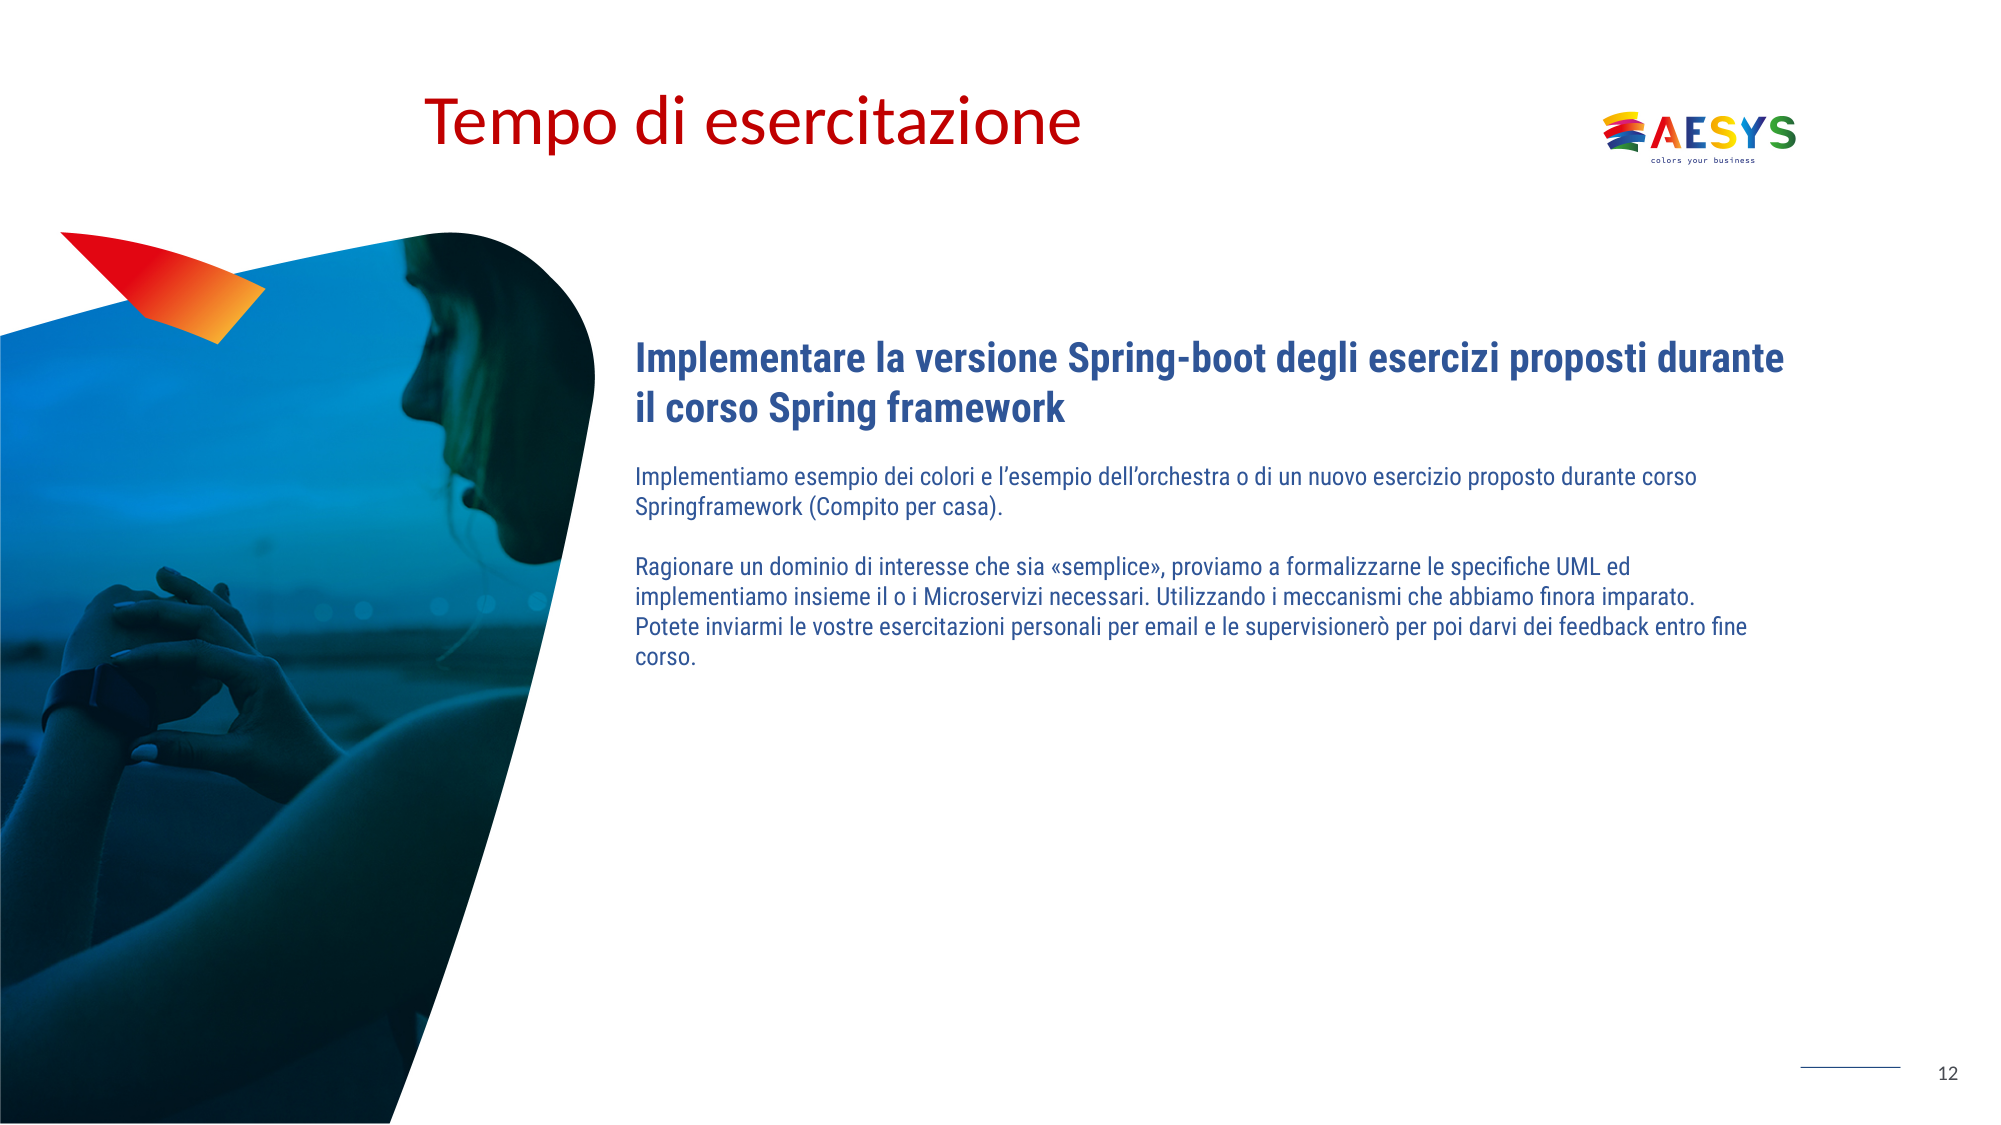

# Tempo di esercitazione
Implementare la versione Spring-boot degli esercizi proposti durante il corso Spring framework

Implementiamo esempio dei colori e l’esempio dell’orchestra o di un nuovo esercizio proposto durante corso Springframework (Compito per casa).

Ragionare un dominio di interesse che sia «semplice», proviamo a formalizzarne le specifiche UML ed implementiamo insieme il o i Microservizi necessari. Utilizzando i meccanismi che abbiamo finora imparato.
Potete inviarmi le vostre esercitazioni personali per email e le supervisionerò per poi darvi dei feedback entro fine corso.

12